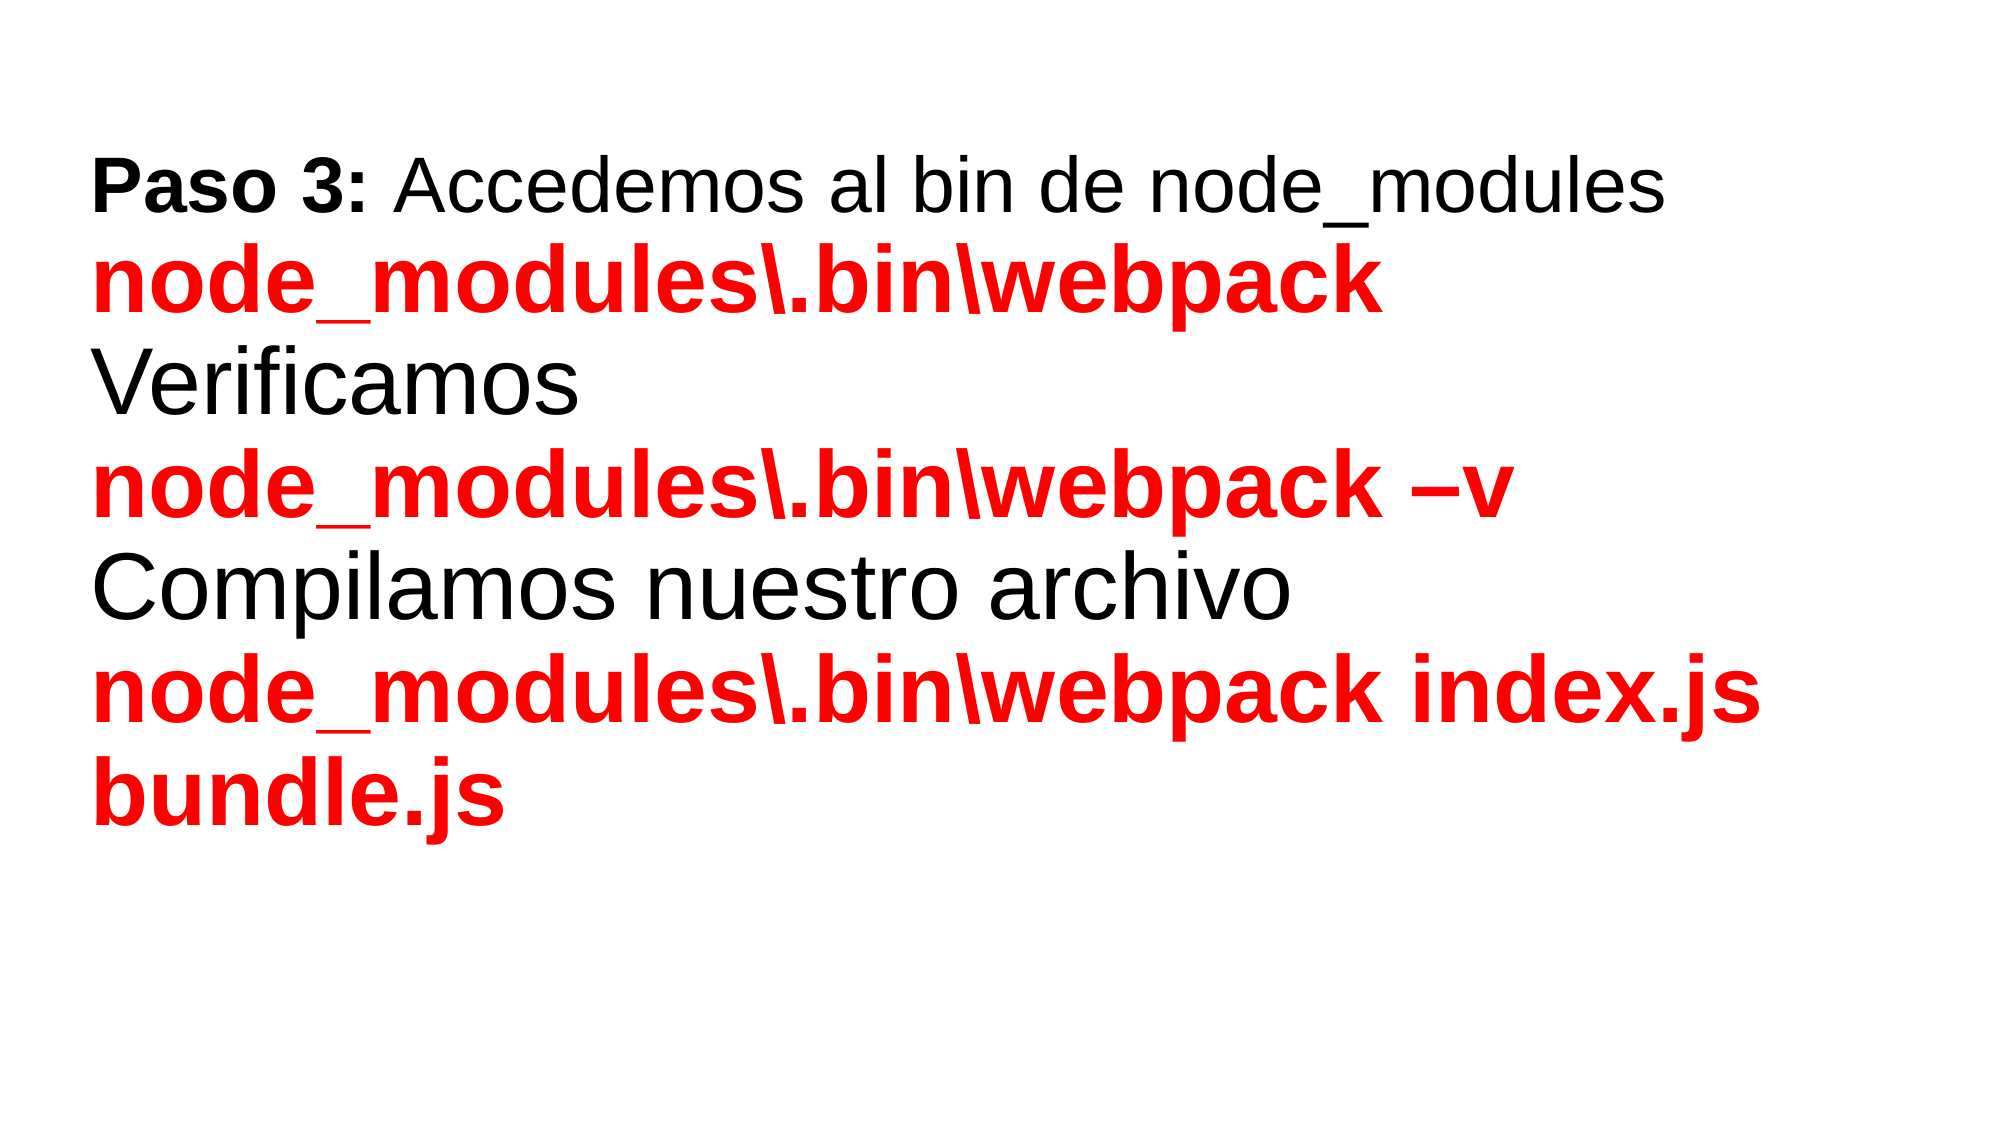

# Paso 3: Accedemos al bin de node_modules node_modules\.bin\webpack Verificamos node_modules\.bin\webpack –v Compilamos nuestro archivo node_modules\.bin\webpack index.js bundle.js